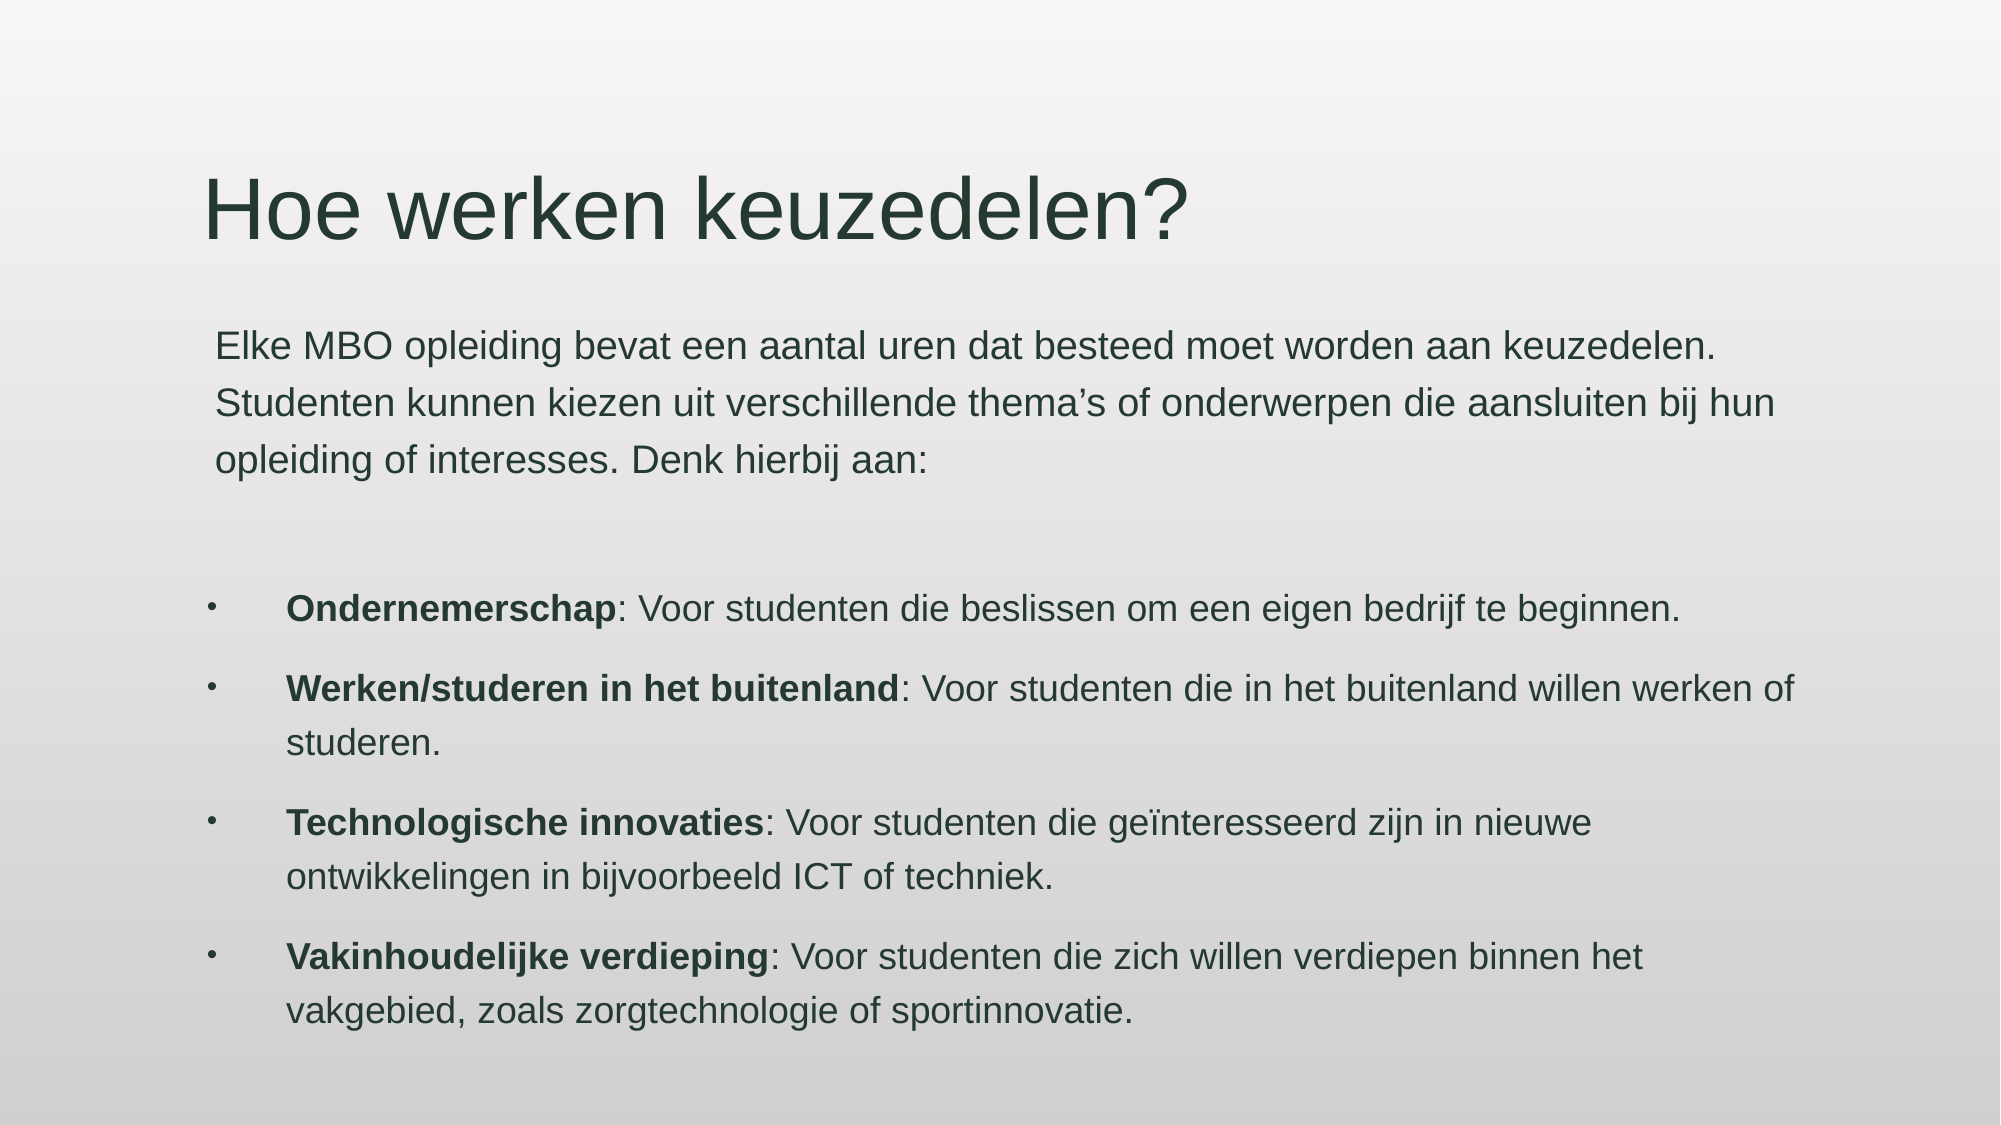

# Hoe werken keuzedelen?
Elke MBO opleiding bevat een aantal uren dat besteed moet worden aan keuzedelen. Studenten kunnen kiezen uit verschillende thema’s of onderwerpen die aansluiten bij hun opleiding of interesses. Denk hierbij aan:

Ondernemerschap: Voor studenten die beslissen om een eigen bedrijf te beginnen.
Werken/studeren in het buitenland: Voor studenten die in het buitenland willen werken of studeren.
Technologische innovaties: Voor studenten die geïnteresseerd zijn in nieuwe ontwikkelingen in bijvoorbeeld ICT of techniek.
Vakinhoudelijke verdieping: Voor studenten die zich willen verdiepen binnen het vakgebied, zoals zorgtechnologie of sportinnovatie.